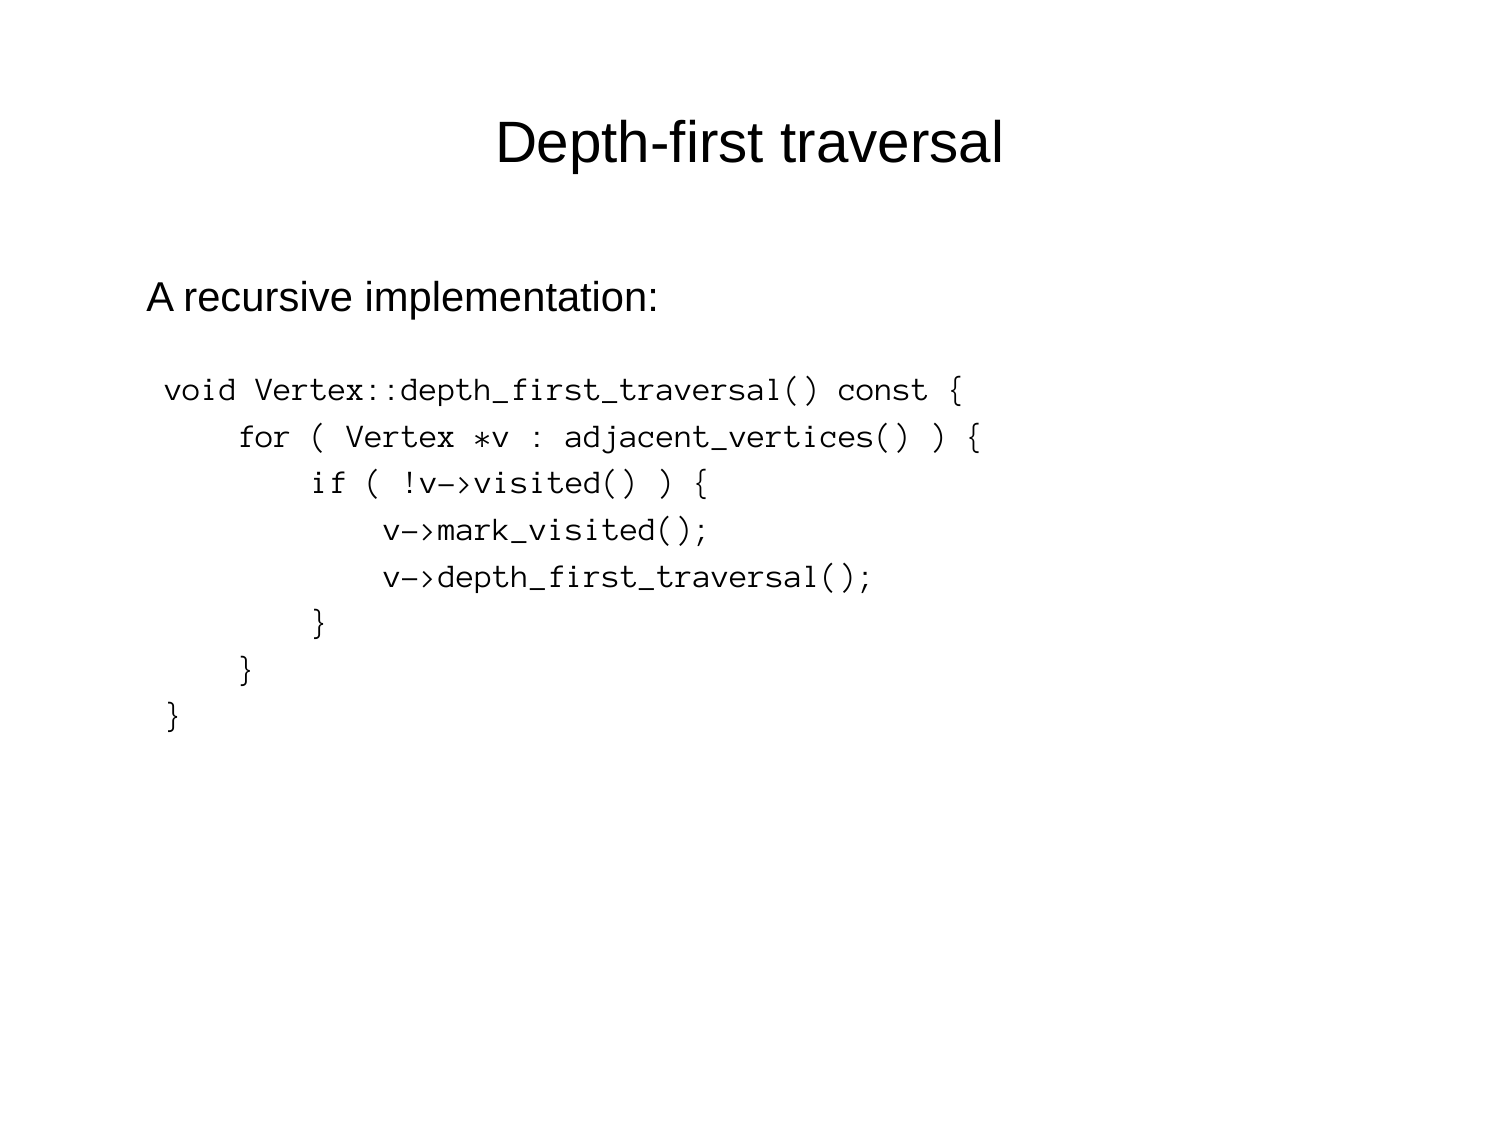

# Depth-first traversal
	A recursive implementation:

void Vertex::depth_first_traversal() const {
    for ( Vertex *v : adjacent_vertices() ) {
        if ( !v->visited() ) {
            v->mark_visited();
            v->depth_first_traversal();
        }
    }
}